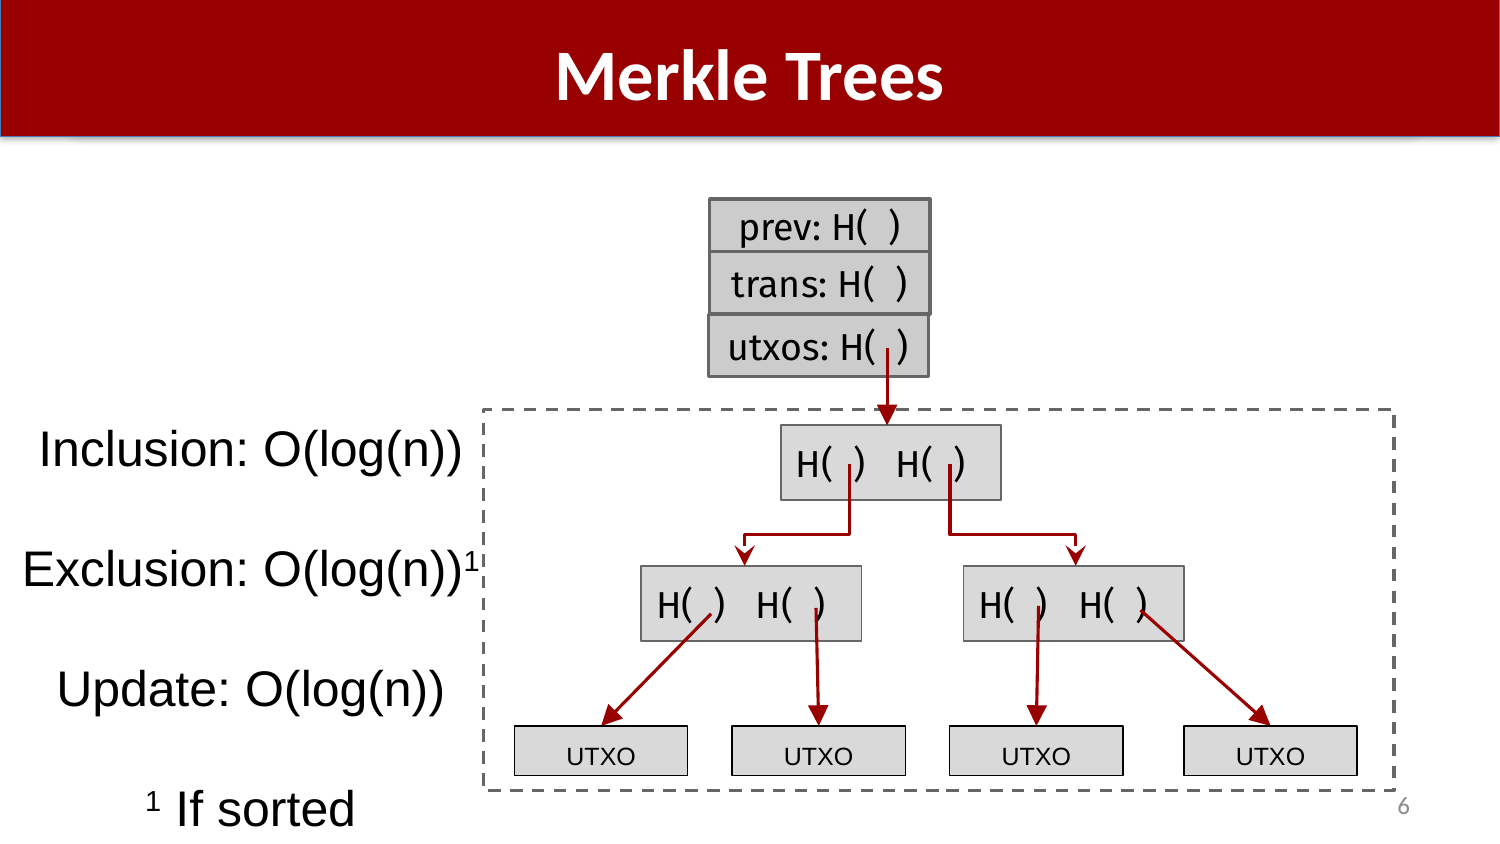

# Merkle Trees
prev: H(  )
trans: H(  )
utxos: H(  )

H(  )   H(  )

H(  )   H(  )
H(  )   H(  )
UTXO
UTXO
UTXO
UTXO
Inclusion: O(log(n))

Exclusion: O(log(n))1

Update: O(log(n))

1 If sorted

6